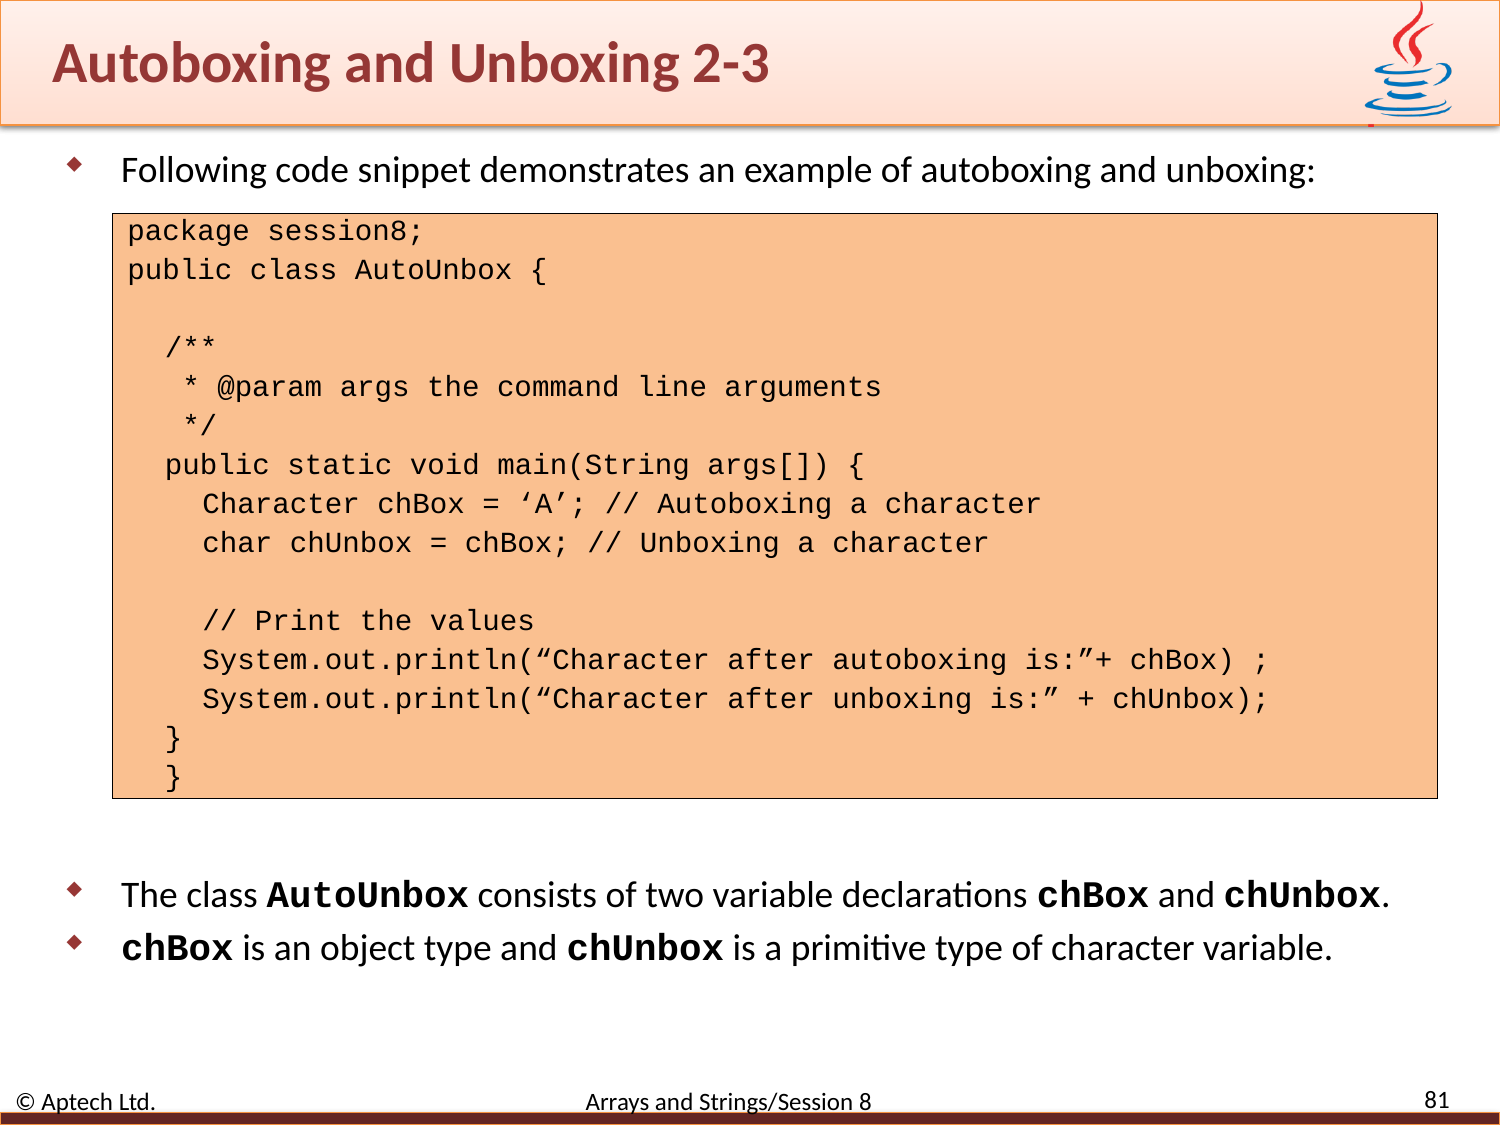

# Autoboxing and Unboxing 2-3
Following code snippet demonstrates an example of autoboxing and unboxing:
package session8;
public class AutoUnbox {

/**
 * @param args the command line arguments
 */
public static void main(String args[]) {
Character chBox = ‘A’; // Autoboxing a character
char chUnbox = chBox; // Unboxing a character

// Print the values
System.out.println(“Character after autoboxing is:”+ chBox) ;
System.out.println(“Character after unboxing is:” + chUnbox);
}
}
The class AutoUnbox consists of two variable declarations chBox and chUnbox.
chBox is an object type and chUnbox is a primitive type of character variable.
81
© Aptech Ltd.                                                                           Arrays and Strings/Session 8